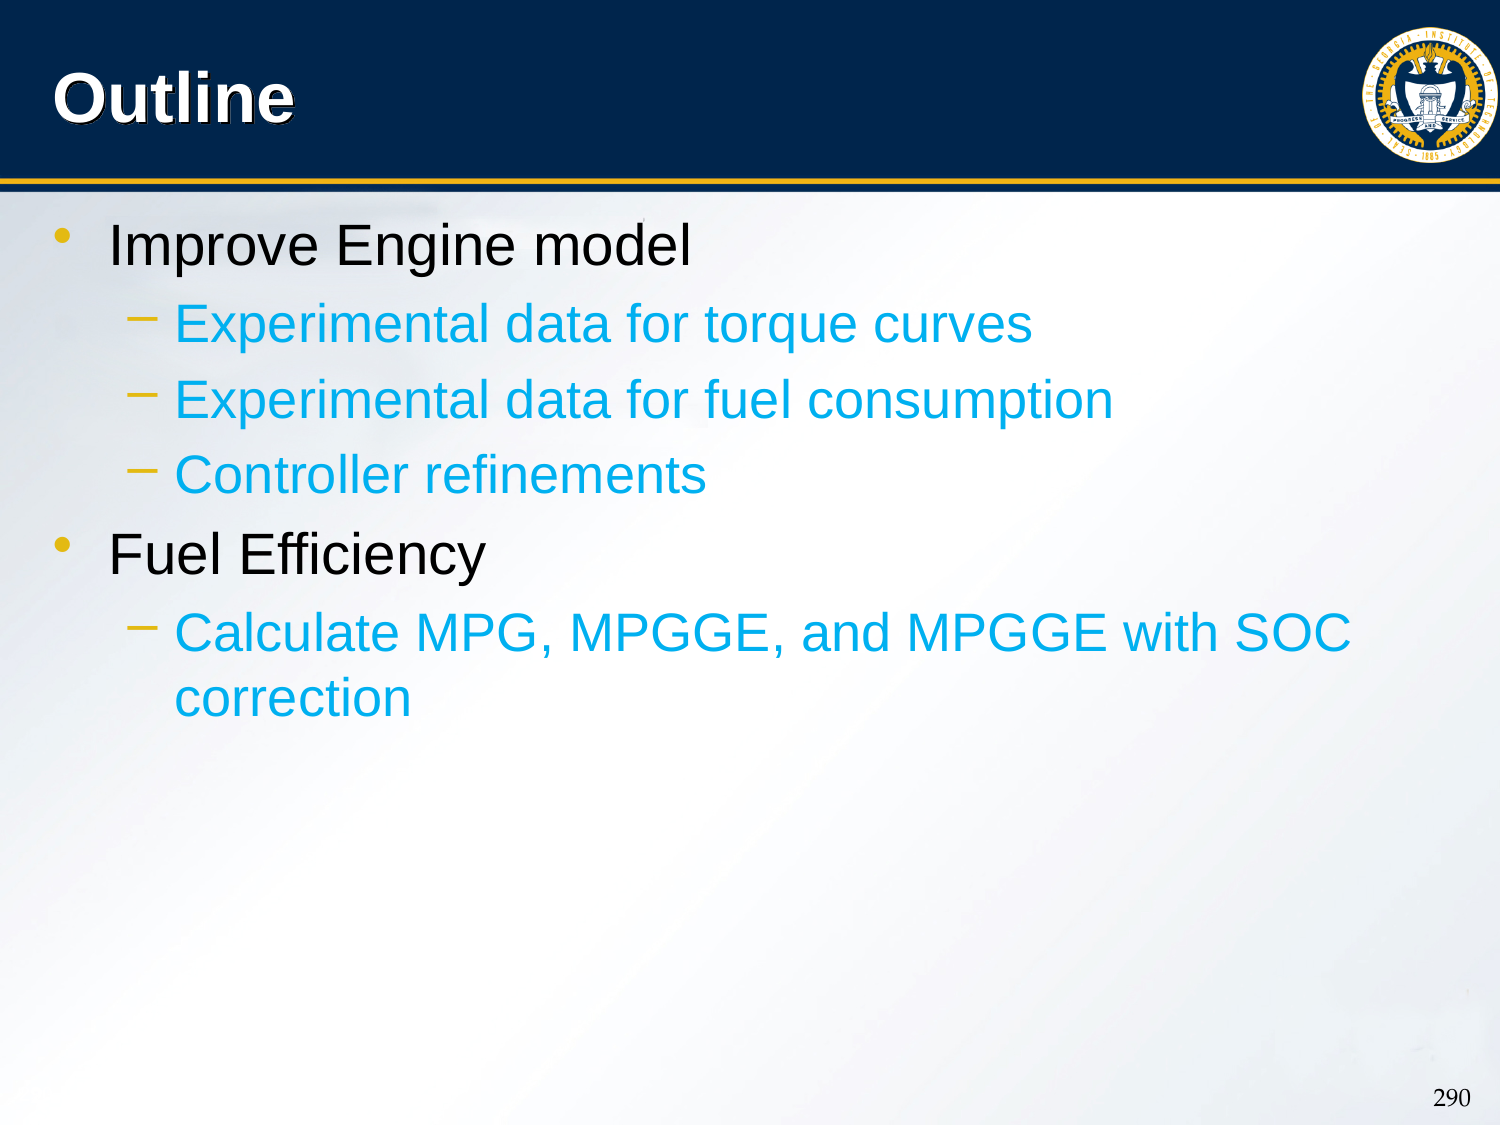

# Outline

Improve Engine model
Experimental data for torque curves
Experimental data for fuel consumption
Controller refinements
Fuel Efficiency
Calculate MPG, MPGGE, and MPGGE with SOC correction